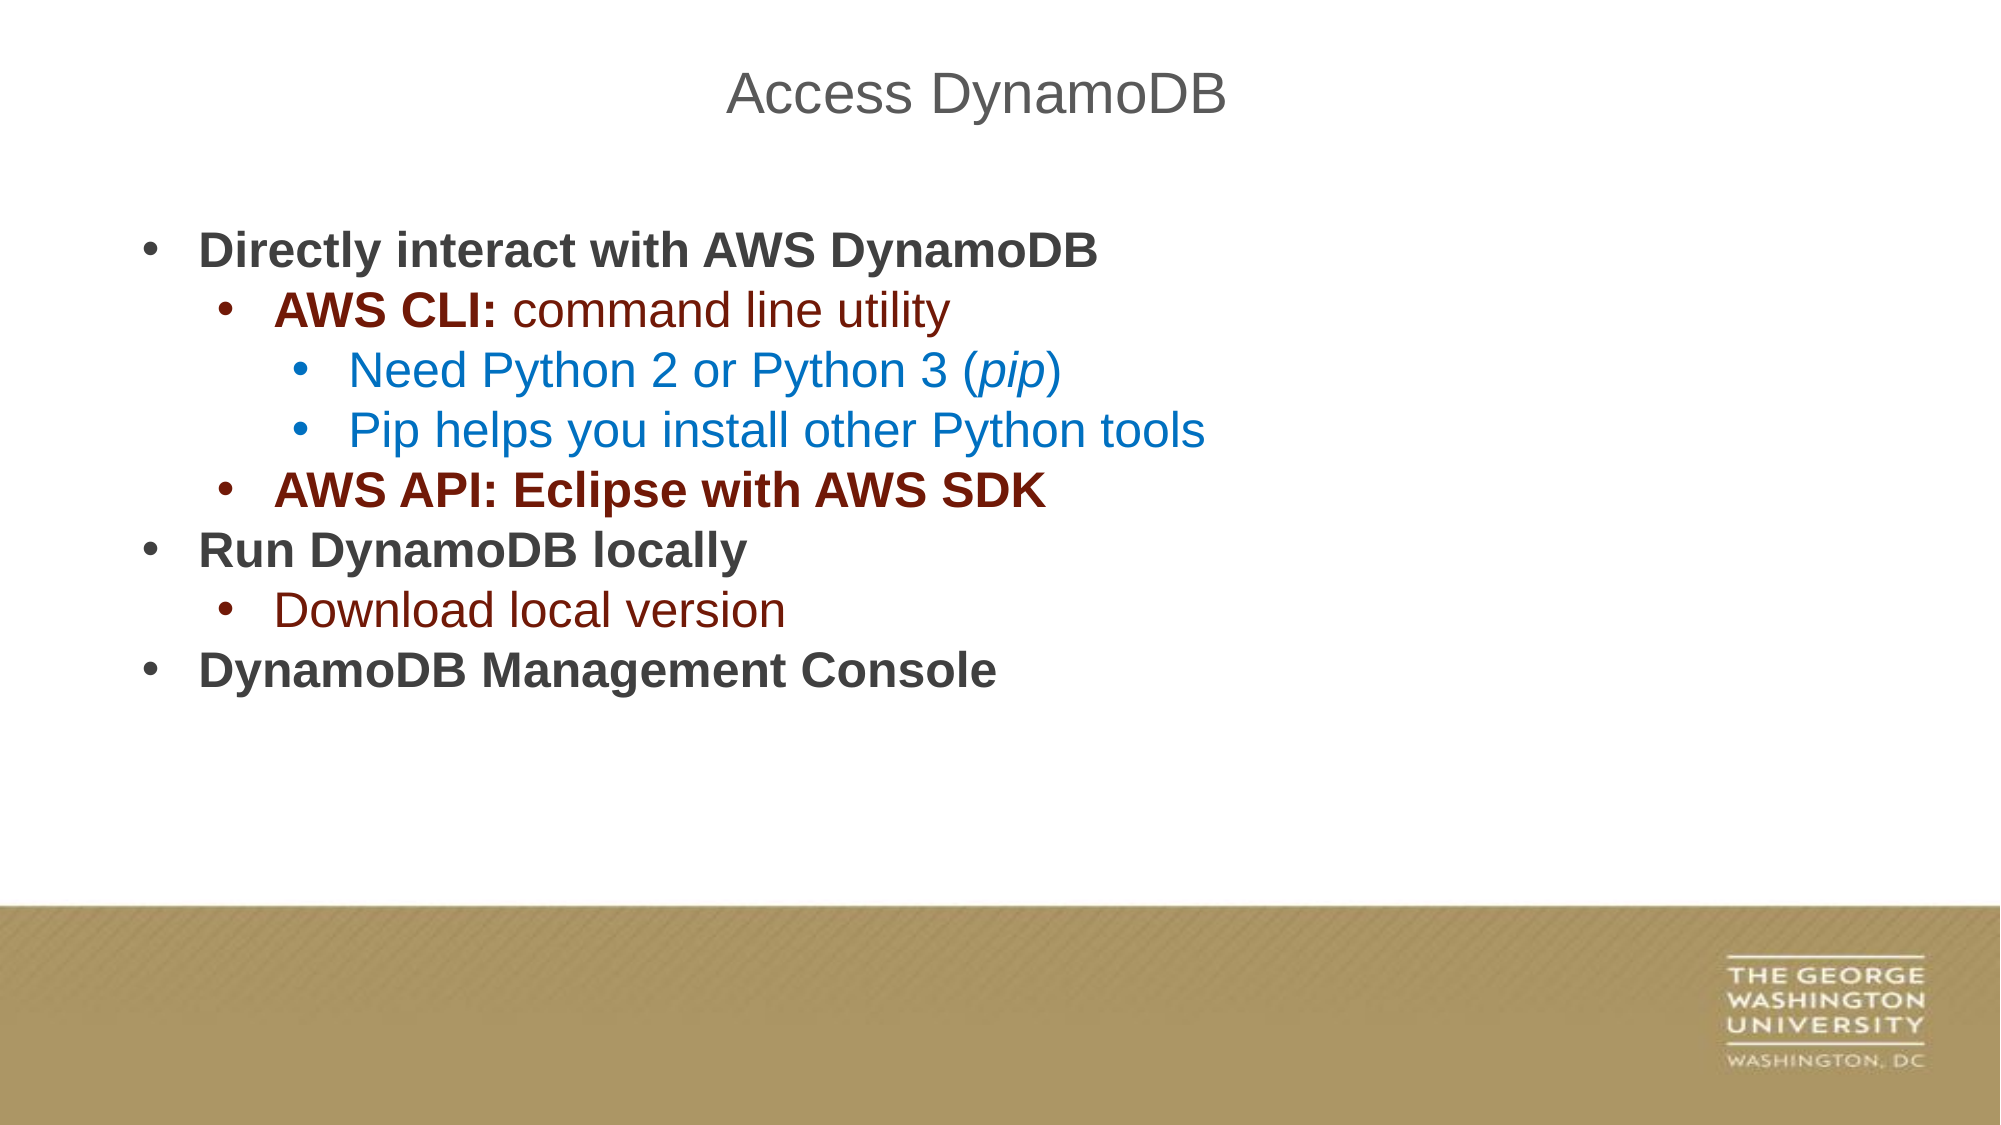

Access DynamoDB

Directly interact with AWS DynamoDB
AWS CLI: command line utility
Need Python 2 or Python 3 (pip)
Pip helps you install other Python tools
AWS API: Eclipse with AWS SDK
Run DynamoDB locally
Download local version
DynamoDB Management Console